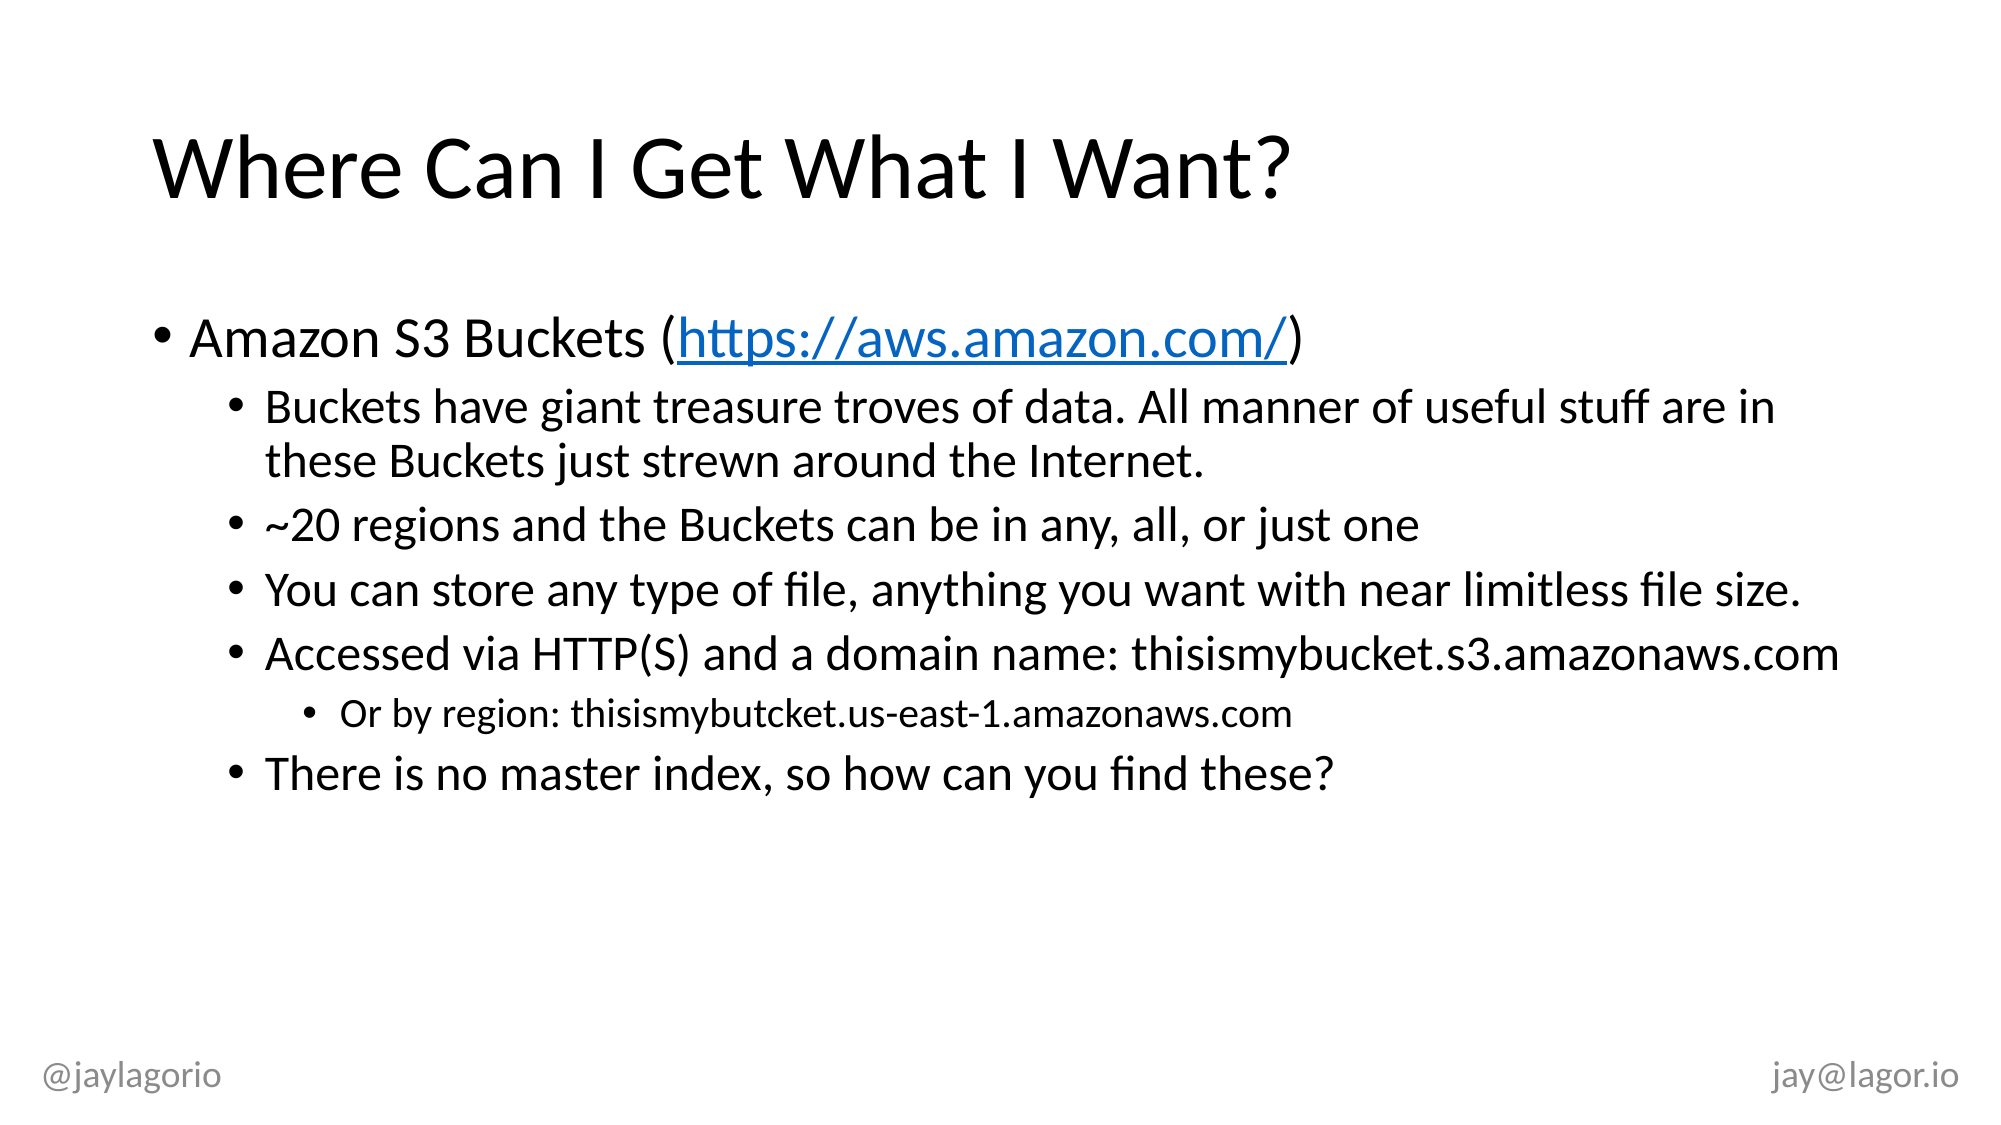

# Where Can I Get What I Want?
Amazon S3 Buckets (https://aws.amazon.com/)
Buckets have giant treasure troves of data. All manner of useful stuff are in these Buckets just strewn around the Internet.
~20 regions and the Buckets can be in any, all, or just one
You can store any type of file, anything you want with near limitless file size.
Accessed via HTTP(S) and a domain name: thisismybucket.s3.amazonaws.com
Or by region: thisismybutcket.us-east-1.amazonaws.com
There is no master index, so how can you find these?